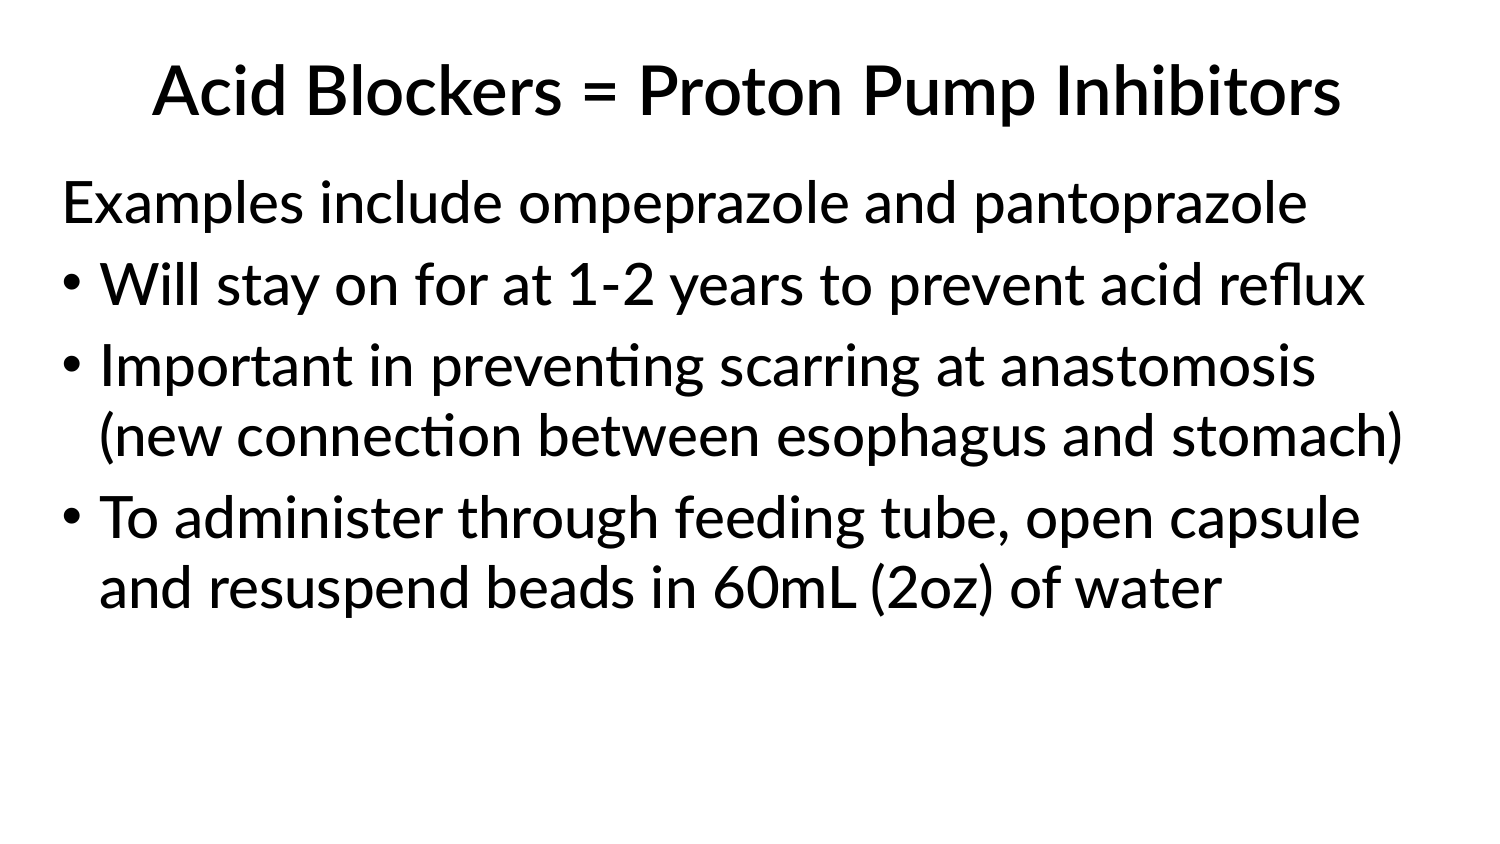

# Acid Blockers = Proton Pump Inhibitors
Examples include ompeprazole and pantoprazole
Will stay on for at 1-2 years to prevent acid reflux
Important in preventing scarring at anastomosis (new connection between esophagus and stomach)
To administer through feeding tube, open capsule and resuspend beads in 60mL (2oz) of water